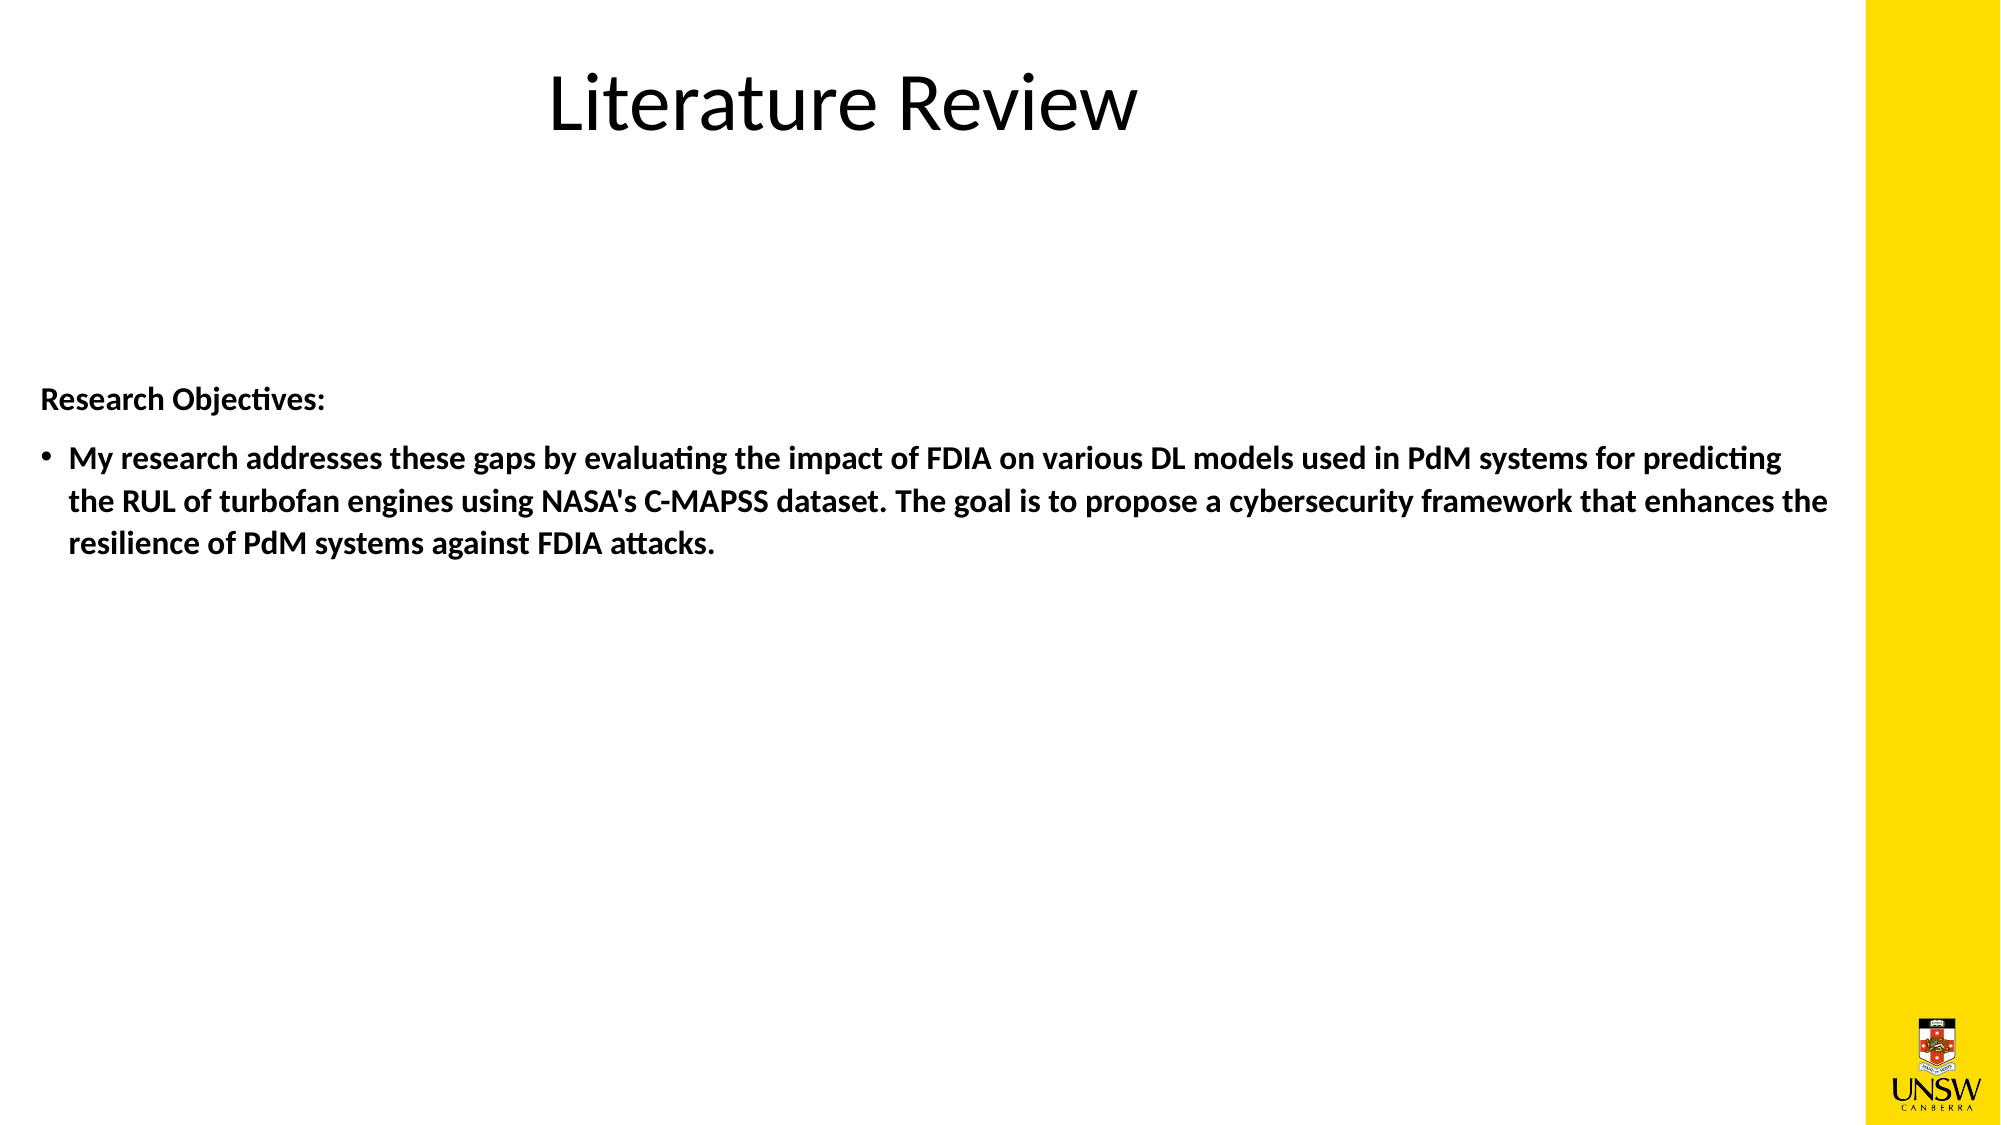

# Literature Review
Research Objectives:
My research addresses these gaps by evaluating the impact of FDIA on various DL models used in PdM systems for predicting the RUL of turbofan engines using NASA's C-MAPSS dataset. The goal is to propose a cybersecurity framework that enhances the resilience of PdM systems against FDIA attacks.